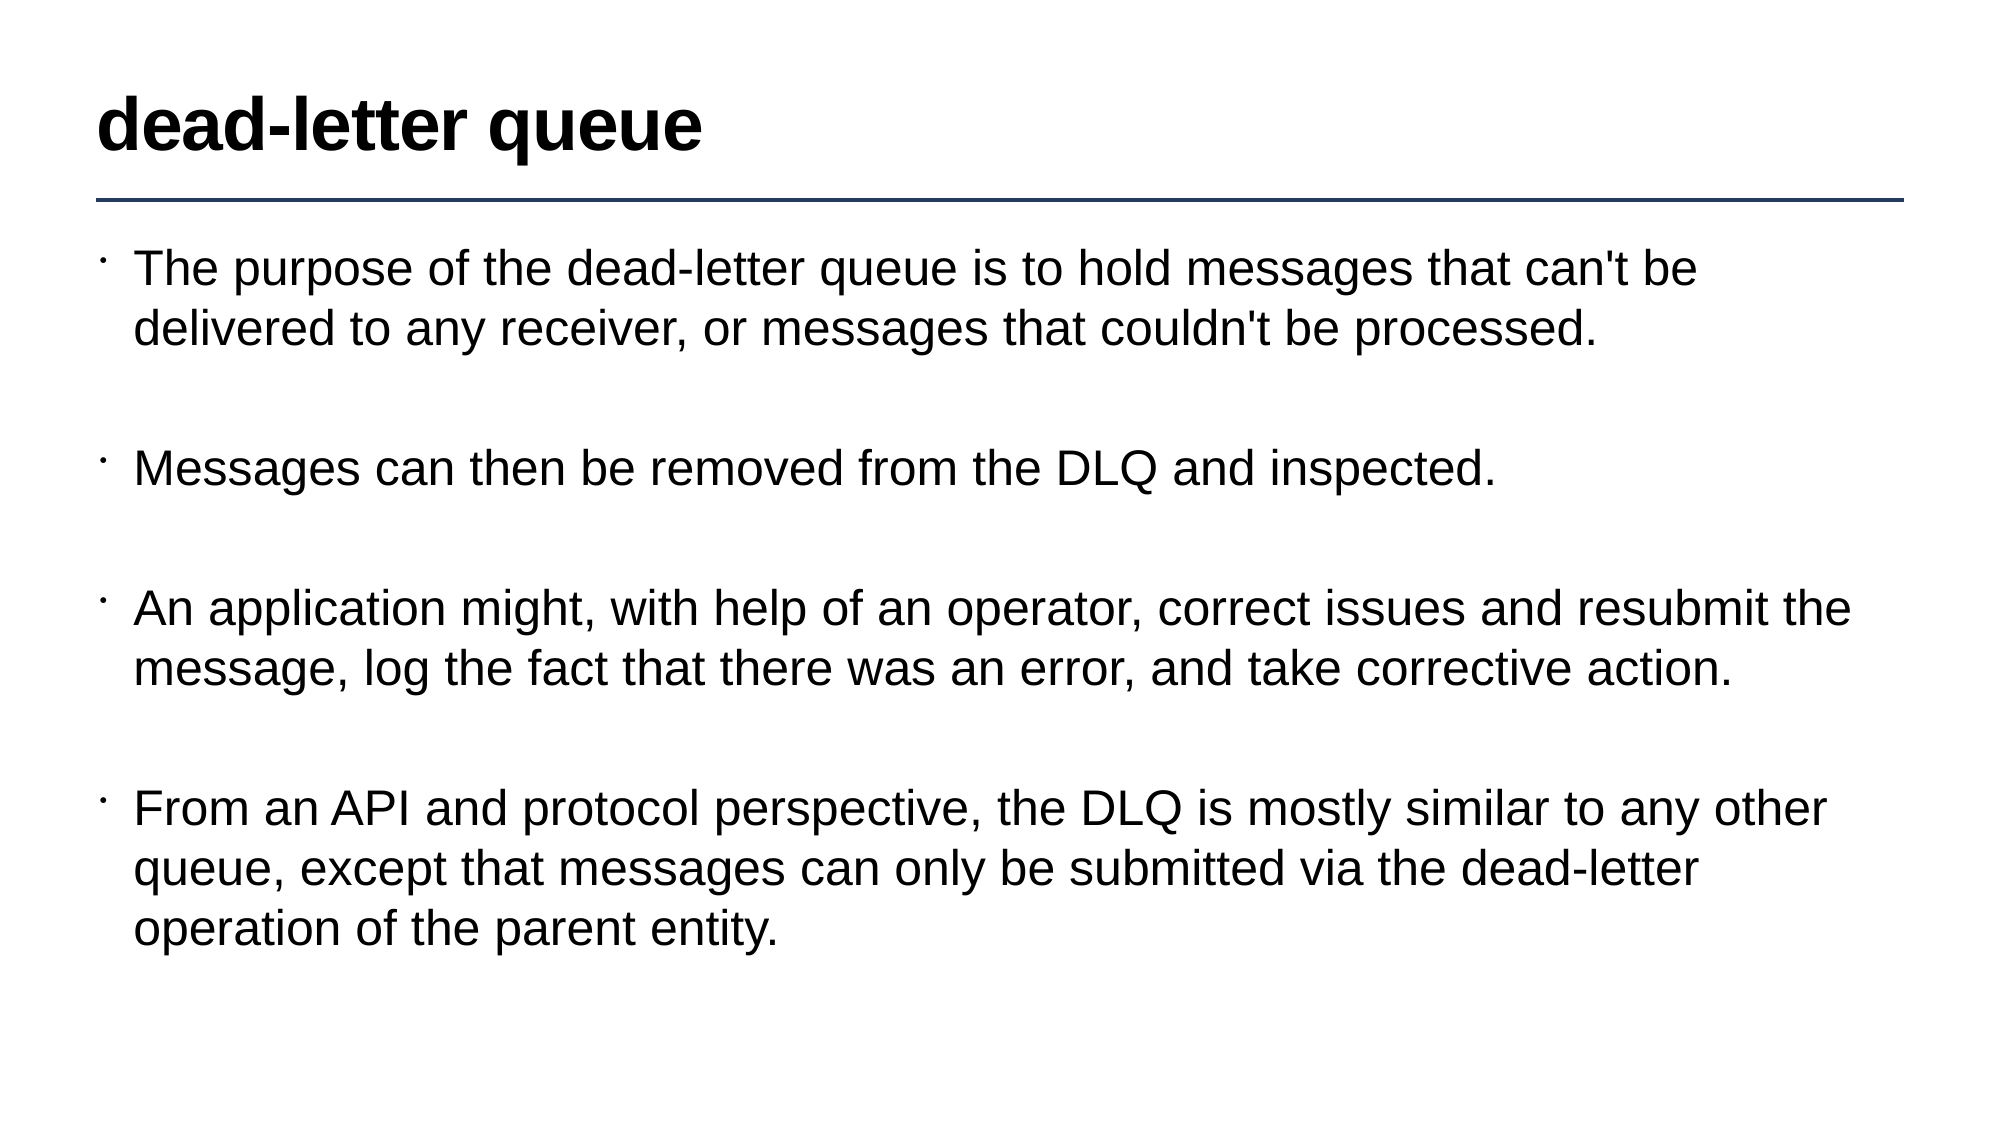

# dead-letter queue
The purpose of the dead-letter queue is to hold messages that can't be delivered to any receiver, or messages that couldn't be processed.

Messages can then be removed from the DLQ and inspected.

An application might, with help of an operator, correct issues and resubmit the message, log the fact that there was an error, and take corrective action.

From an API and protocol perspective, the DLQ is mostly similar to any other queue, except that messages can only be submitted via the dead-letter operation of the parent entity.